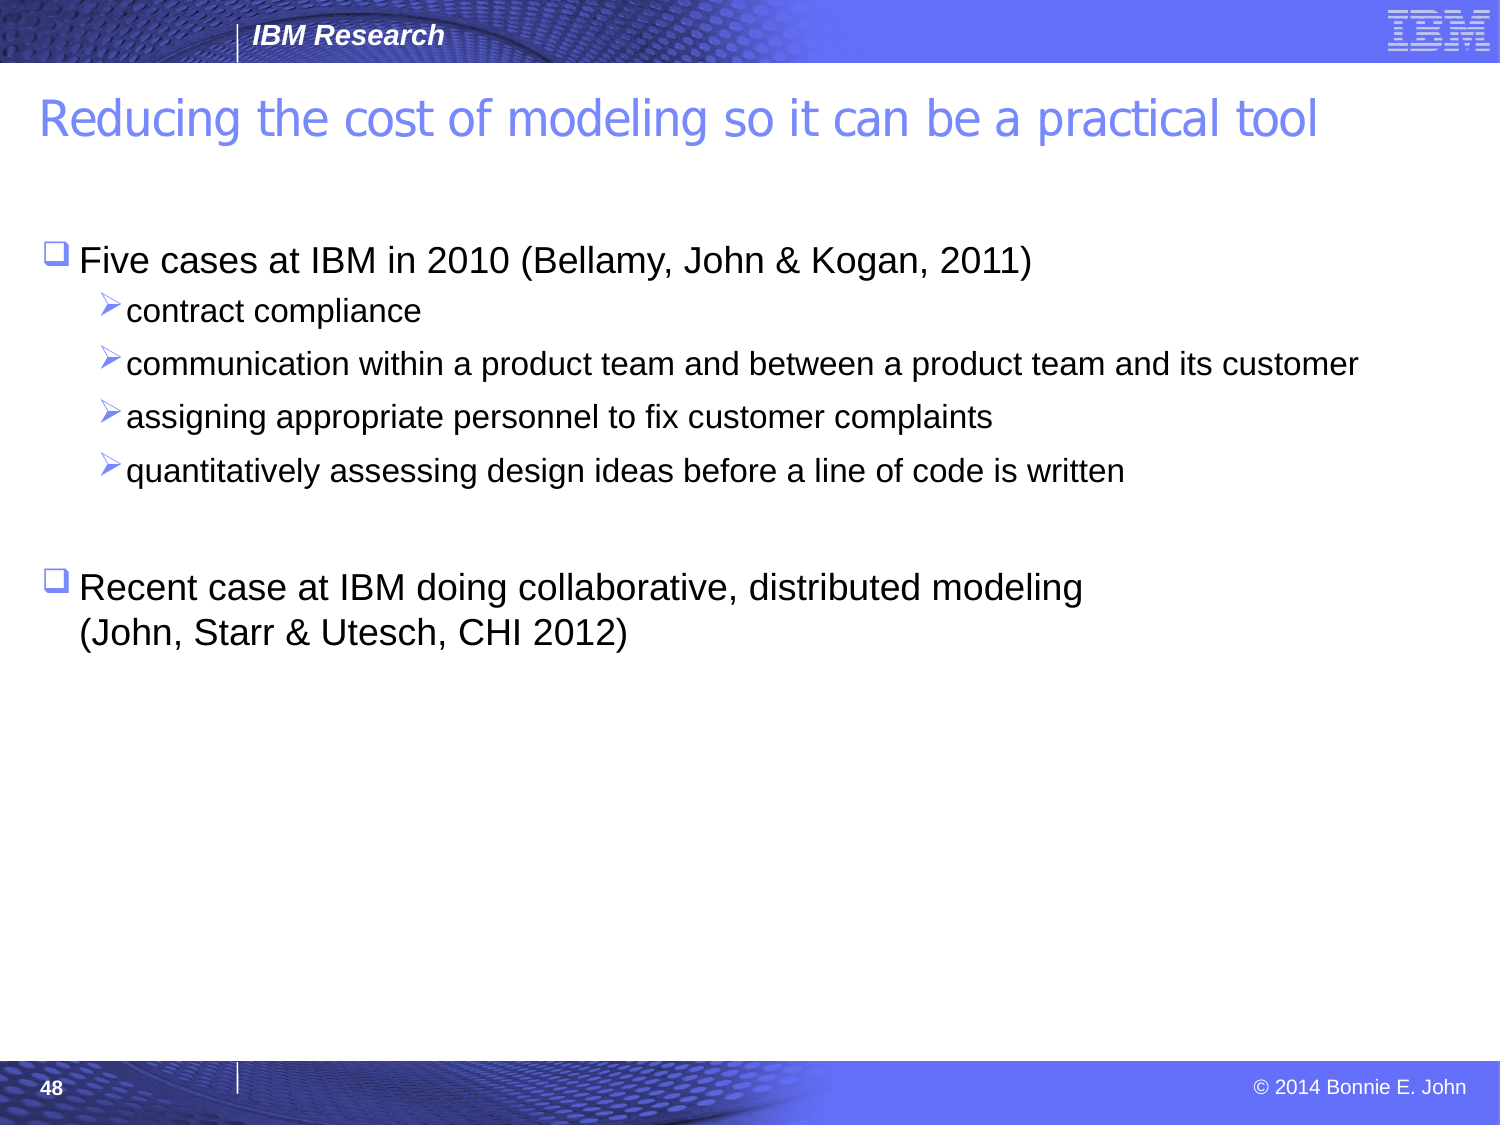

Reducing the cost of modeling so it can be a practical tool
Five cases at IBM in 2010 (Bellamy, John & Kogan, 2011)
contract compliance
communication within a product team and between a product team and its customer
assigning appropriate personnel to fix customer complaints
quantitatively assessing design ideas before a line of code is written

Recent case at IBM doing collaborative, distributed modeling
(John, Starr & Utesch, CHI 2012)
48